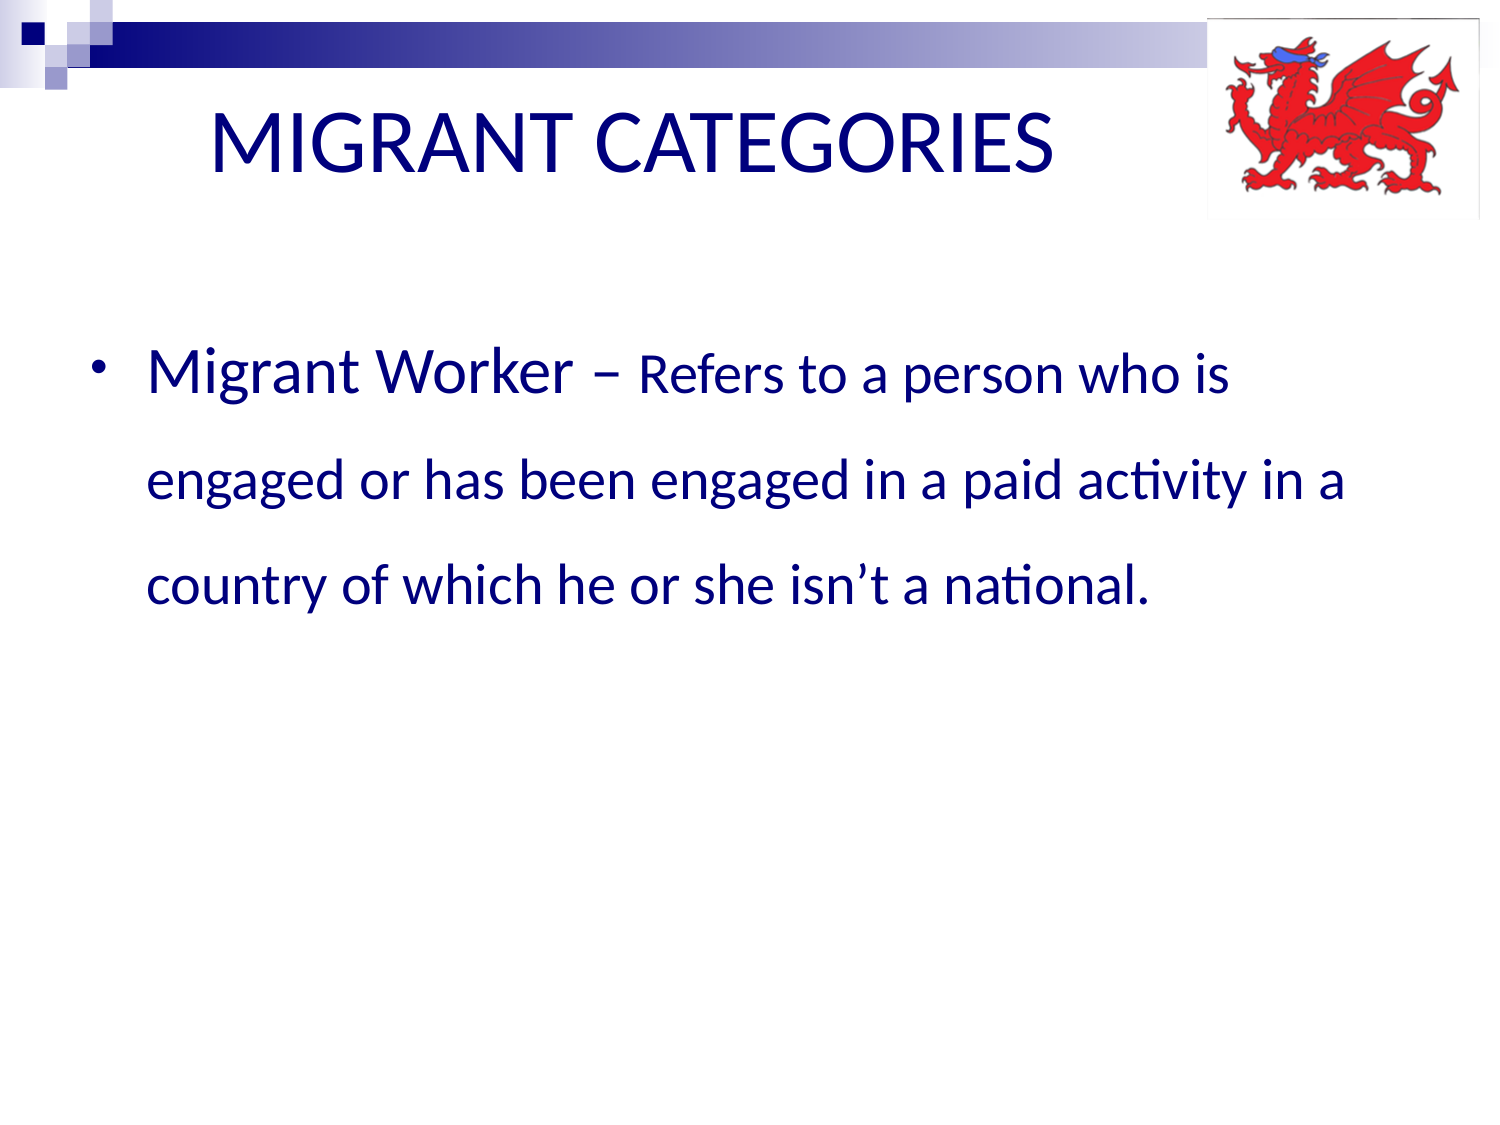

# MIGRANT CATEGORIES
Migrant Worker – Refers to a person who is engaged or has been engaged in a paid activity in a country of which he or she isn’t a national.